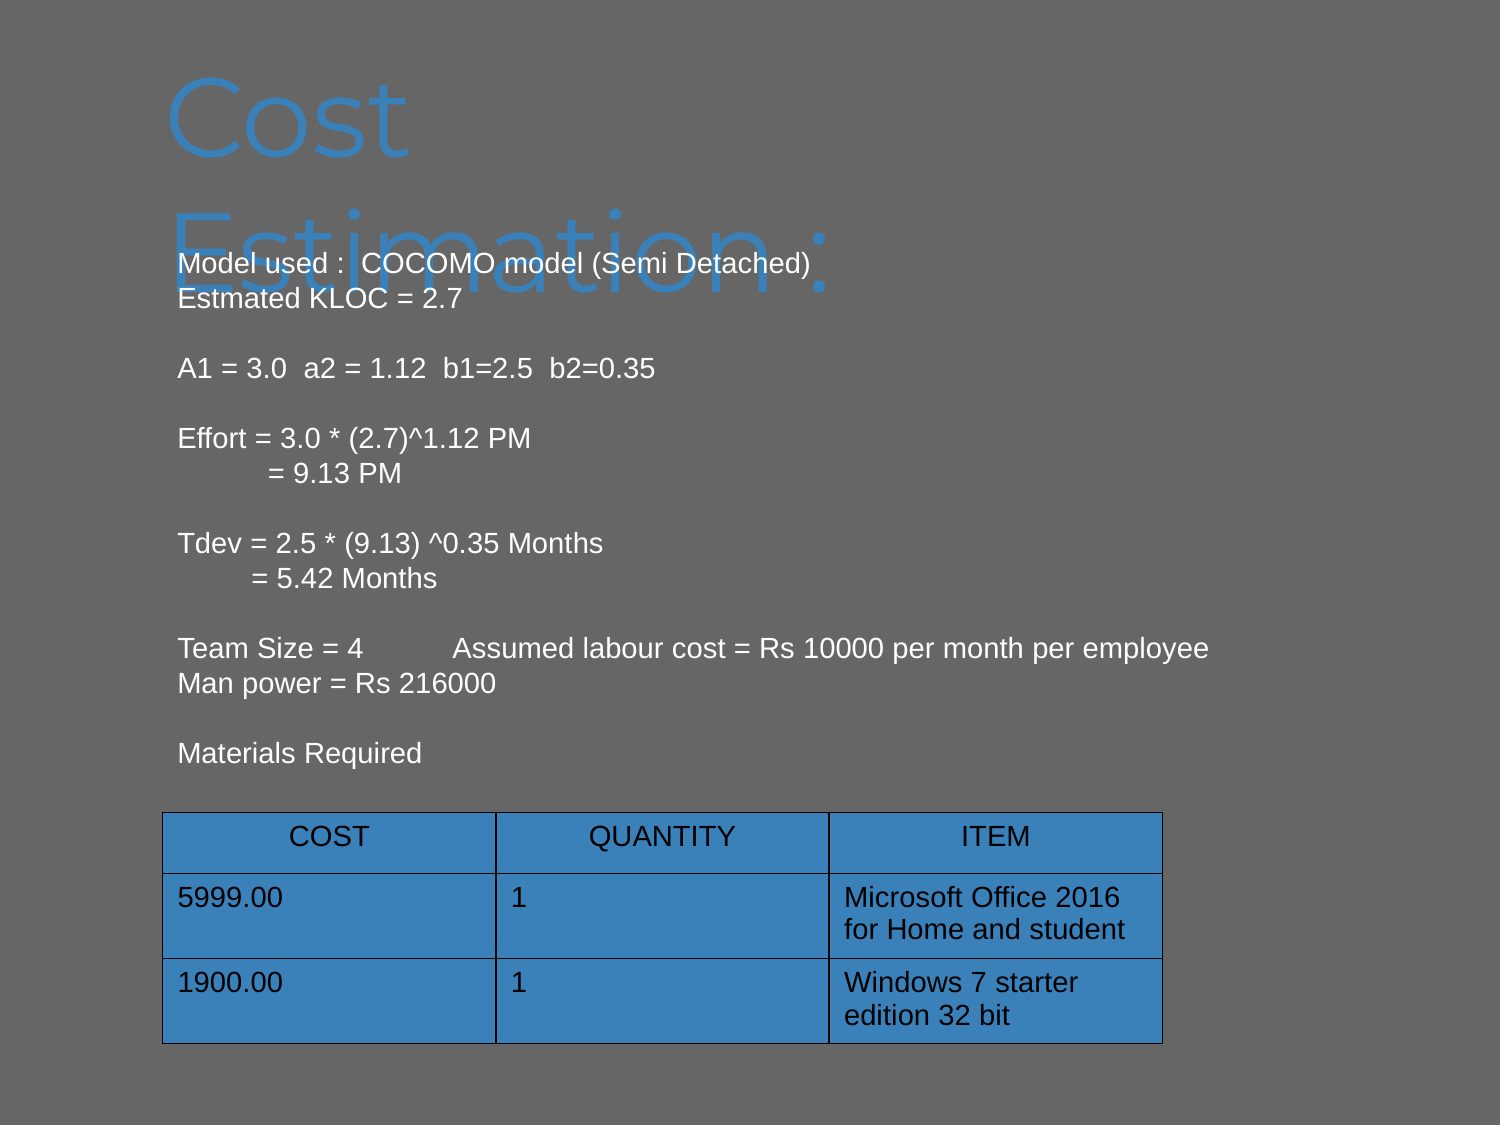

Cost  Estimation :
Model used :  COCOMO model (Semi Detached)
Estmated KLOC = 2.7

A1 = 3.0  a2 = 1.12  b1=2.5  b2=0.35

Effort = 3.0 * (2.7)^1.12 PM
           = 9.13 PM

Tdev = 2.5 * (9.13) ^0.35 Months
         = 5.42 Months

Team Size = 4           Assumed labour cost = Rs 10000 per month per employee
Man power = Rs 216000

Materials Required

| COST | QUANTITY | ITEM |
| --- | --- | --- |
| 5999.00 | 1 | Microsoft Office 2016 for Home and student |
| 1900.00 | 1 | Windows 7 starter edition 32 bit |